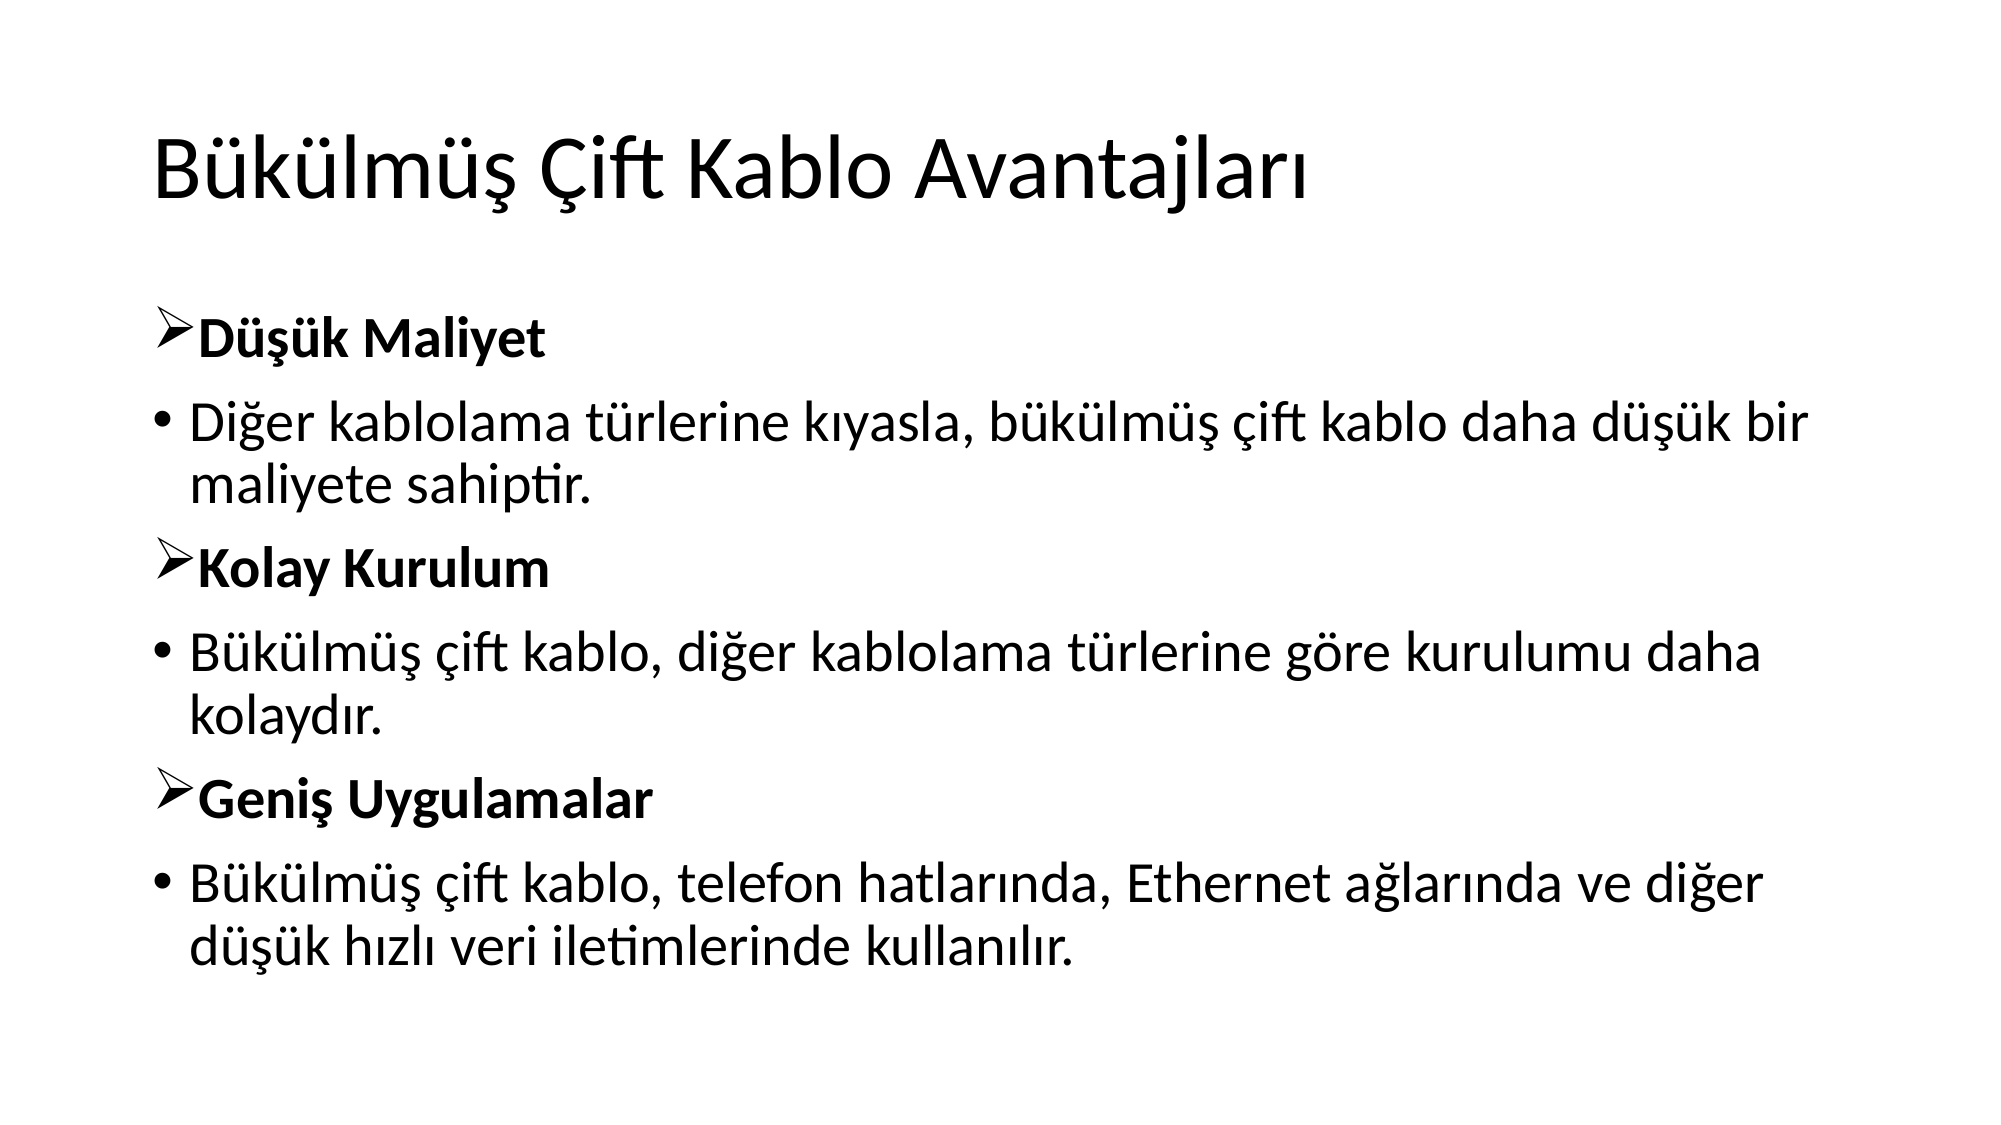

# Bükülmüş Çift Kablo Avantajları
Düşük Maliyet
Diğer kablolama türlerine kıyasla, bükülmüş çift kablo daha düşük bir maliyete sahiptir.
Kolay Kurulum
Bükülmüş çift kablo, diğer kablolama türlerine göre kurulumu daha kolaydır.
Geniş Uygulamalar
Bükülmüş çift kablo, telefon hatlarında, Ethernet ağlarında ve diğer düşük hızlı veri iletimlerinde kullanılır.